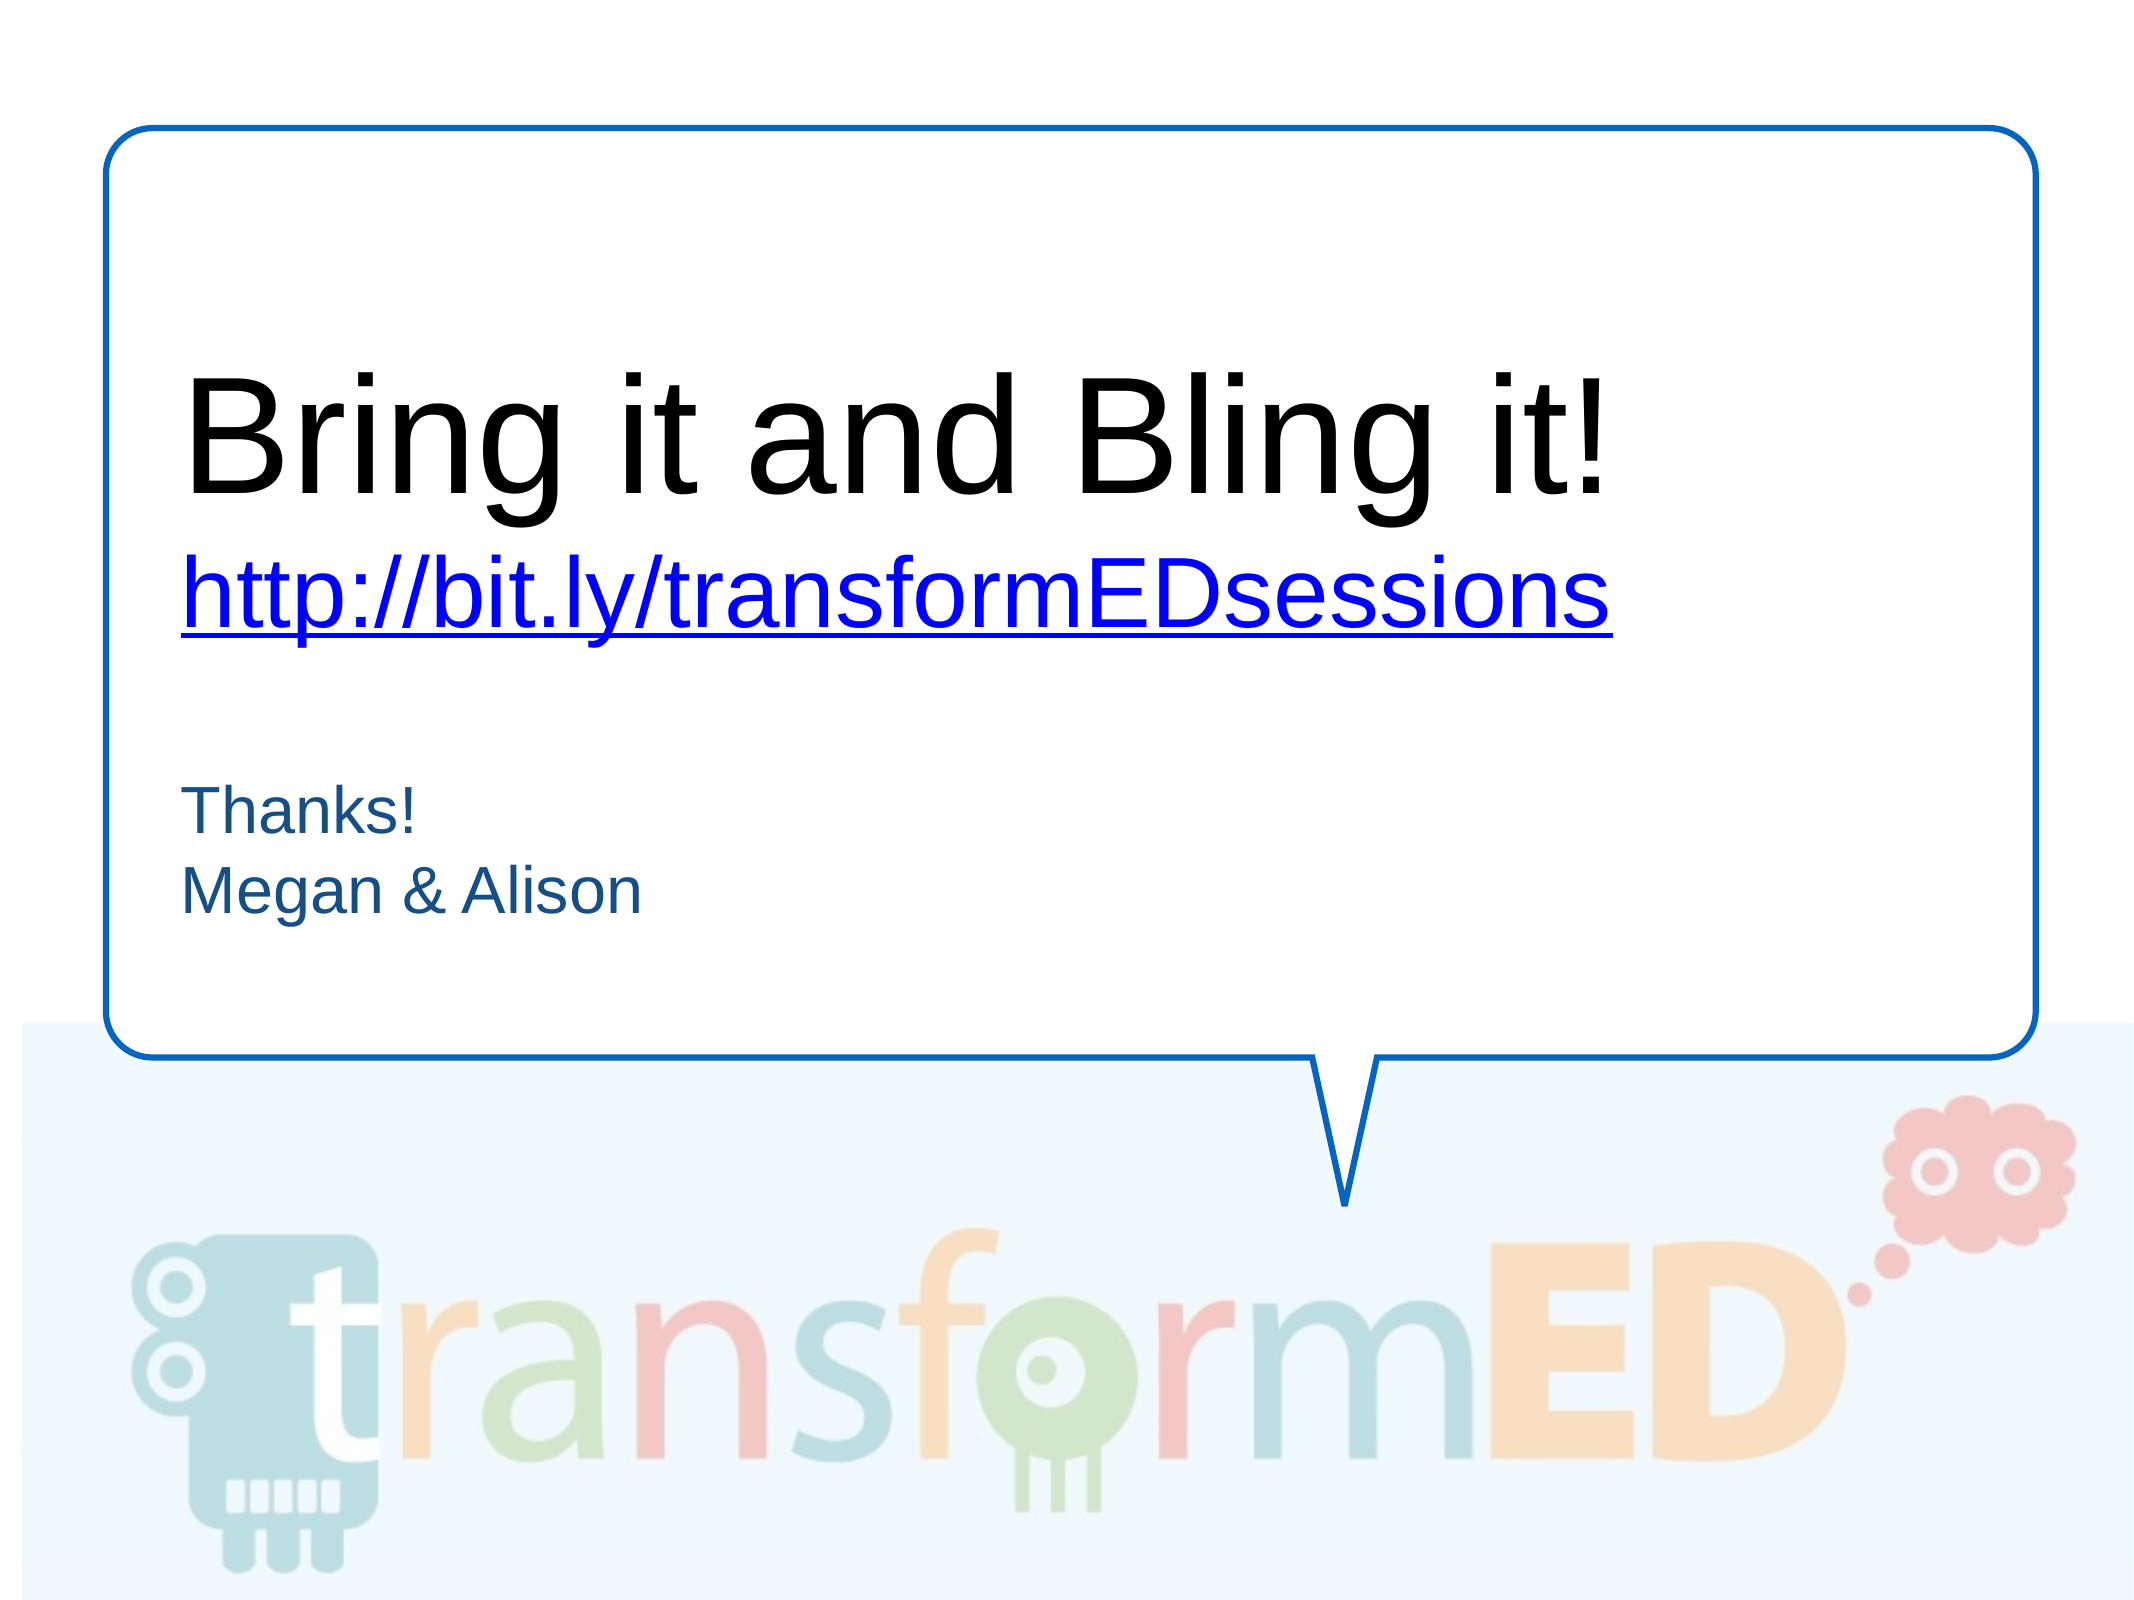

Bring it and Bling it!
http://bit.ly/transformEDsessions

Thanks!
Megan & Alison